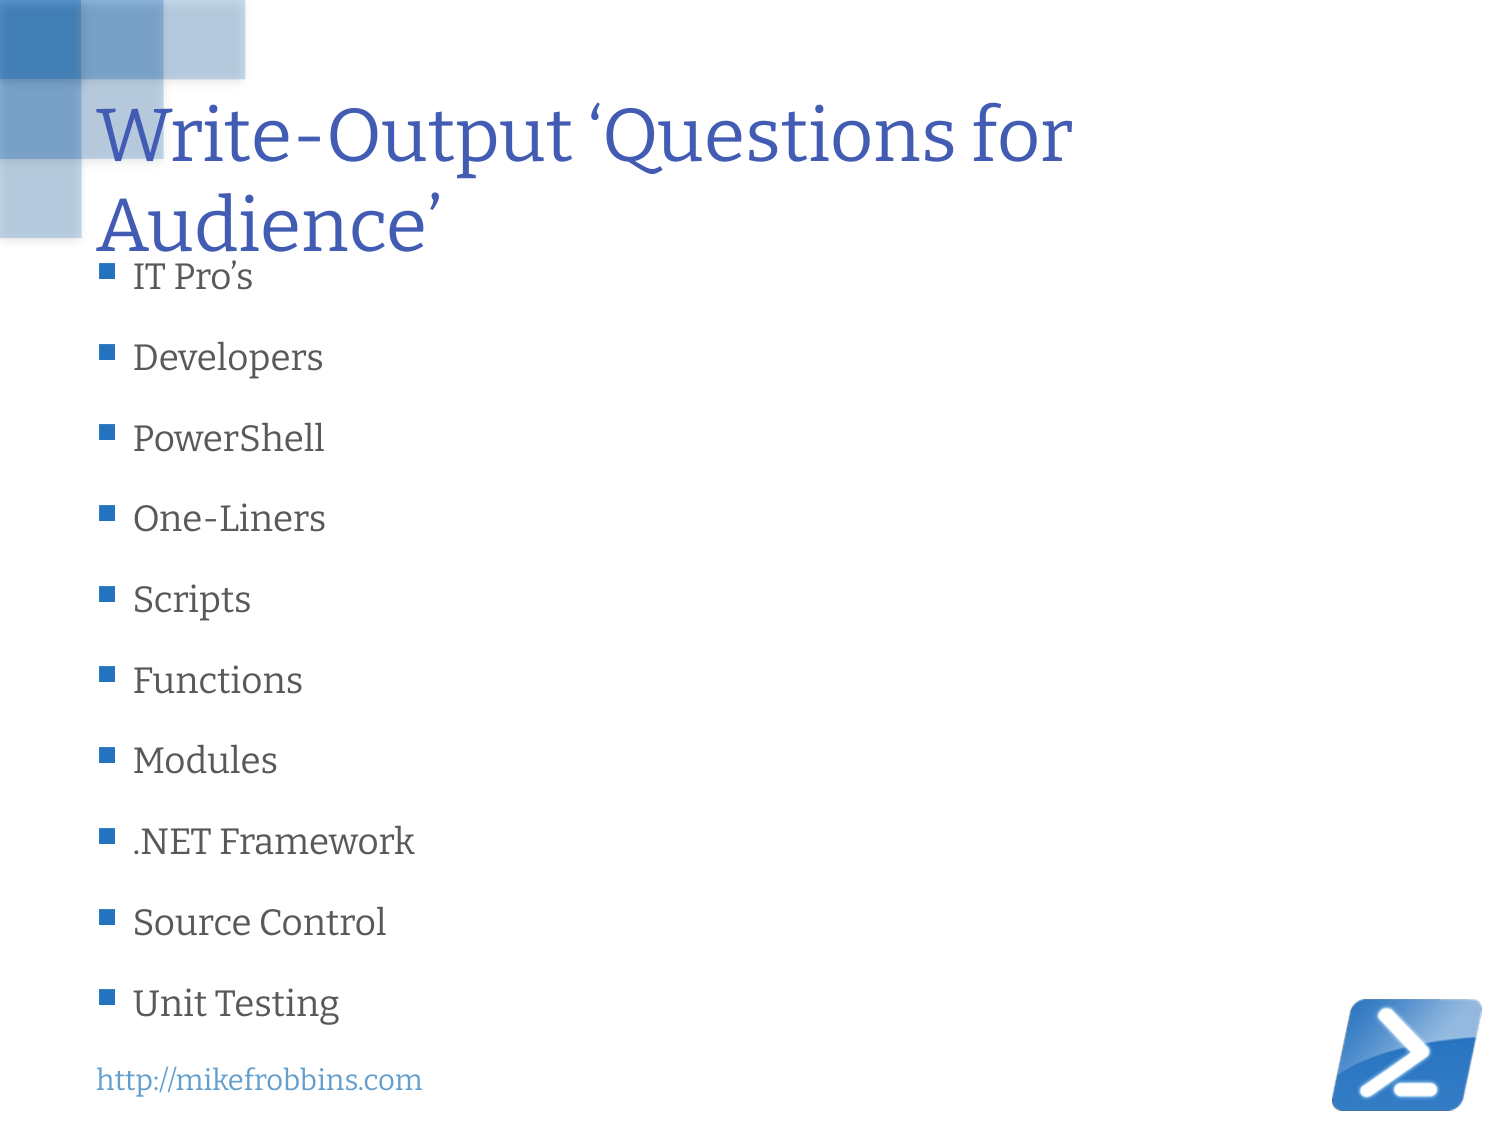

# Write-Output ‘Questions for Audience’
IT Pro’s
Developers
PowerShell
One-Liners
Scripts
Functions
Modules
.NET Framework
Source Control
Unit Testing